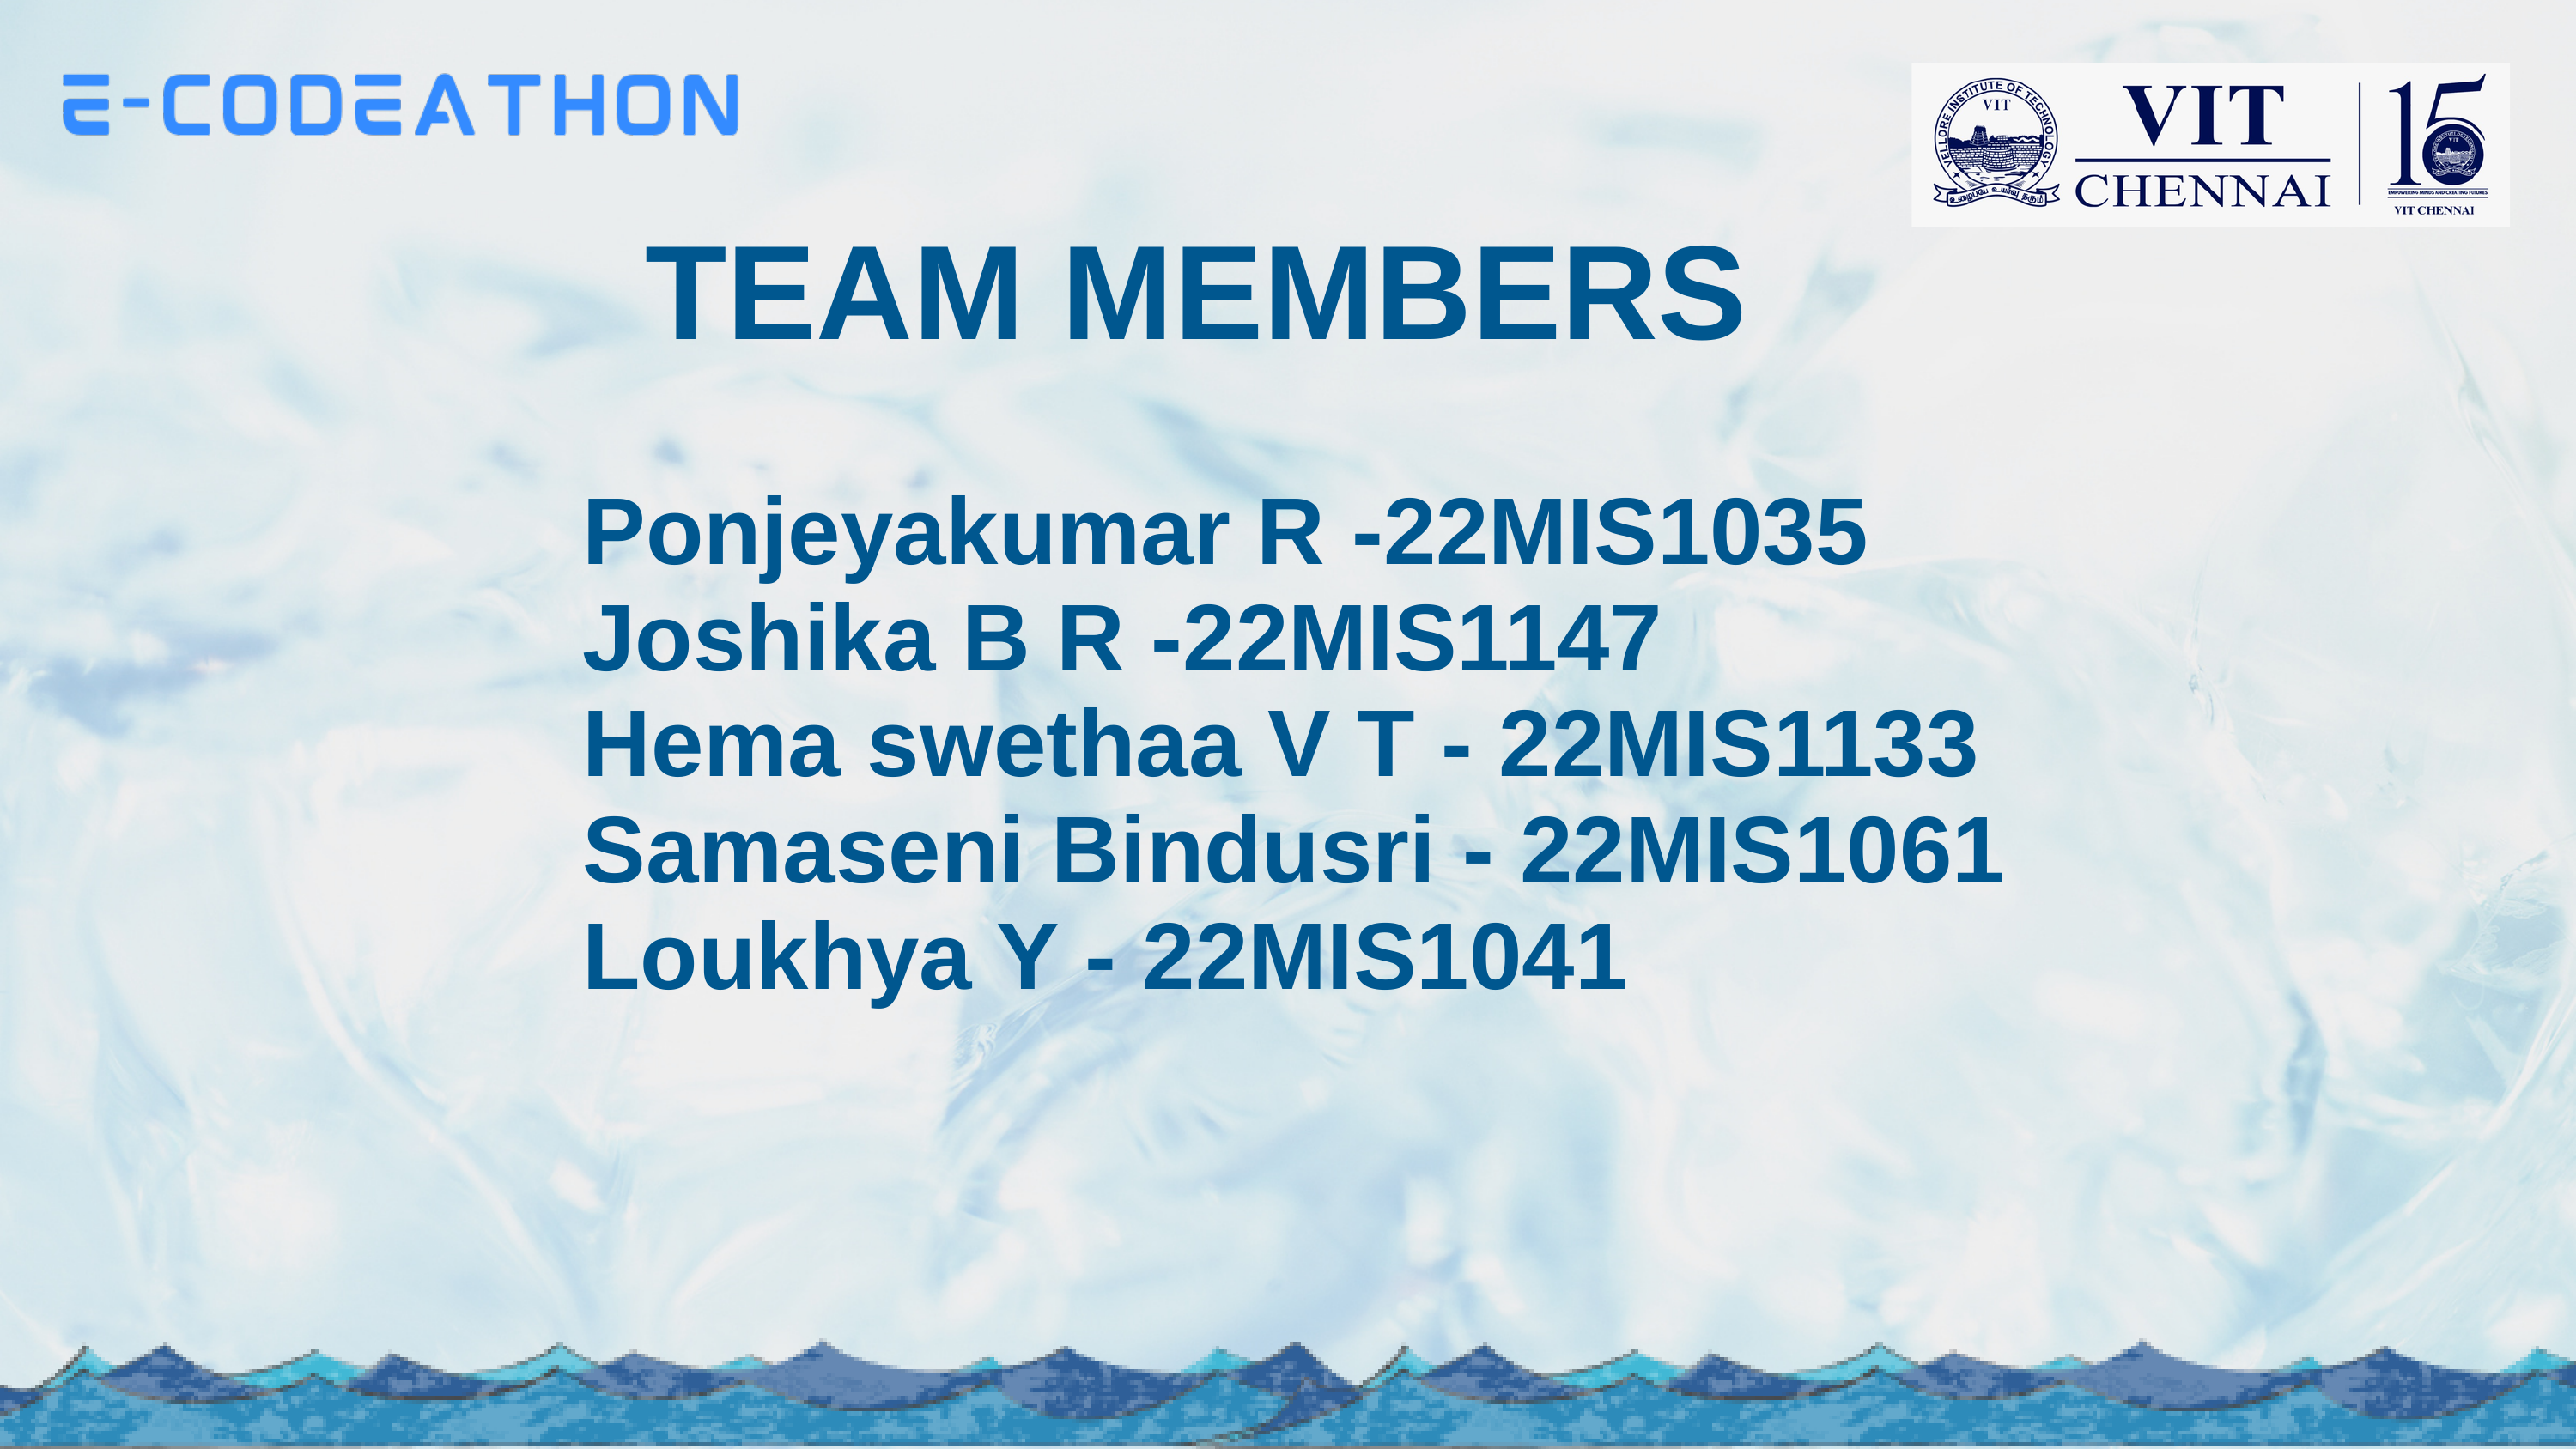

TEAM MEMBERS
Ponjeyakumar R -22MIS1035
Joshika B R -22MIS1147
Hema swethaa V T - 22MIS1133
Samaseni Bindusri - 22MIS1061
Loukhya Y - 22MIS1041